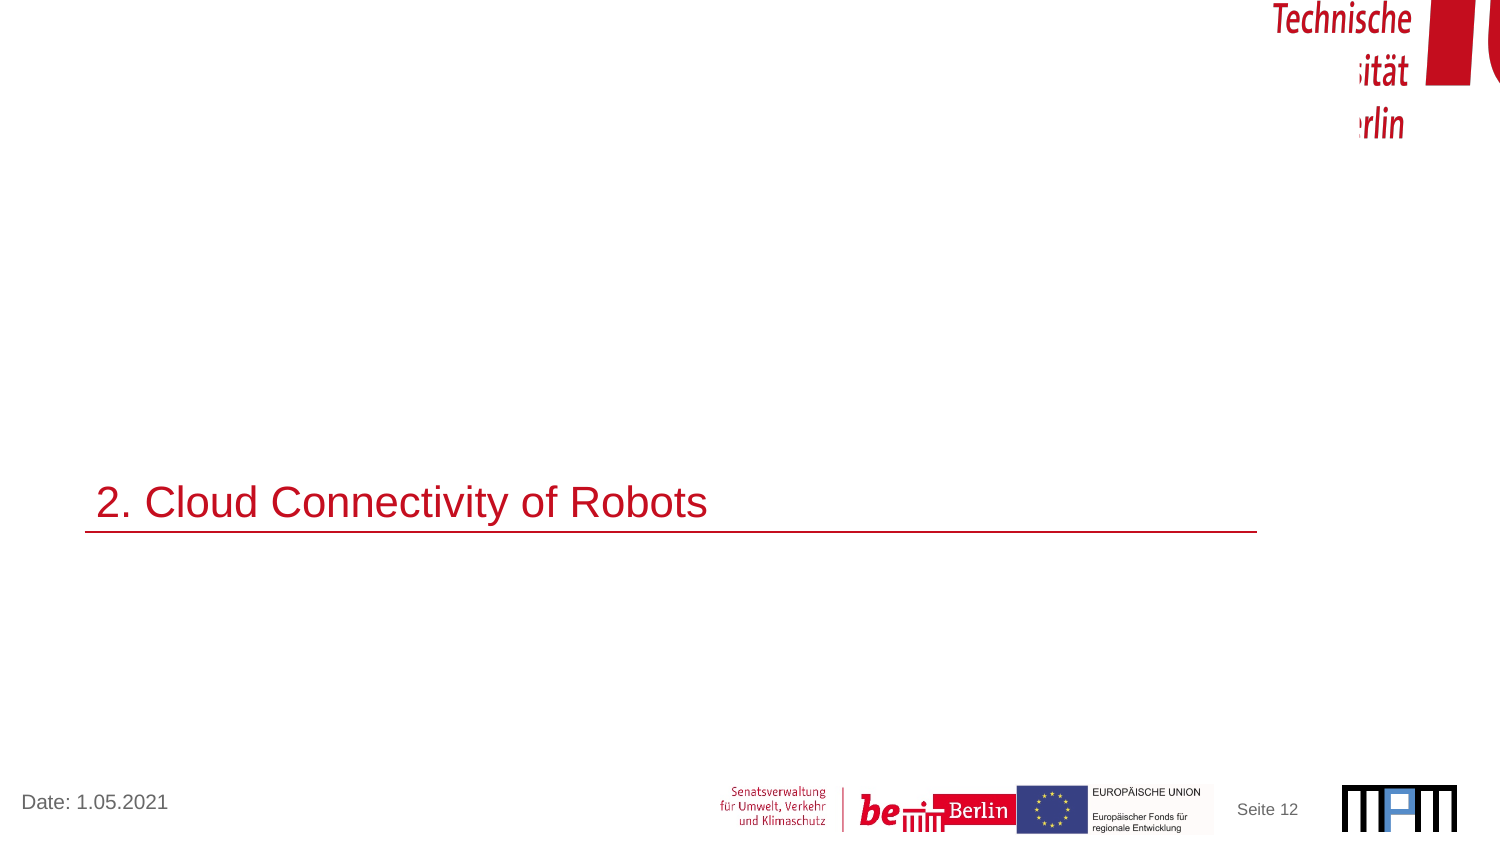

2. Cloud Connectivity of Robots
Seite 12